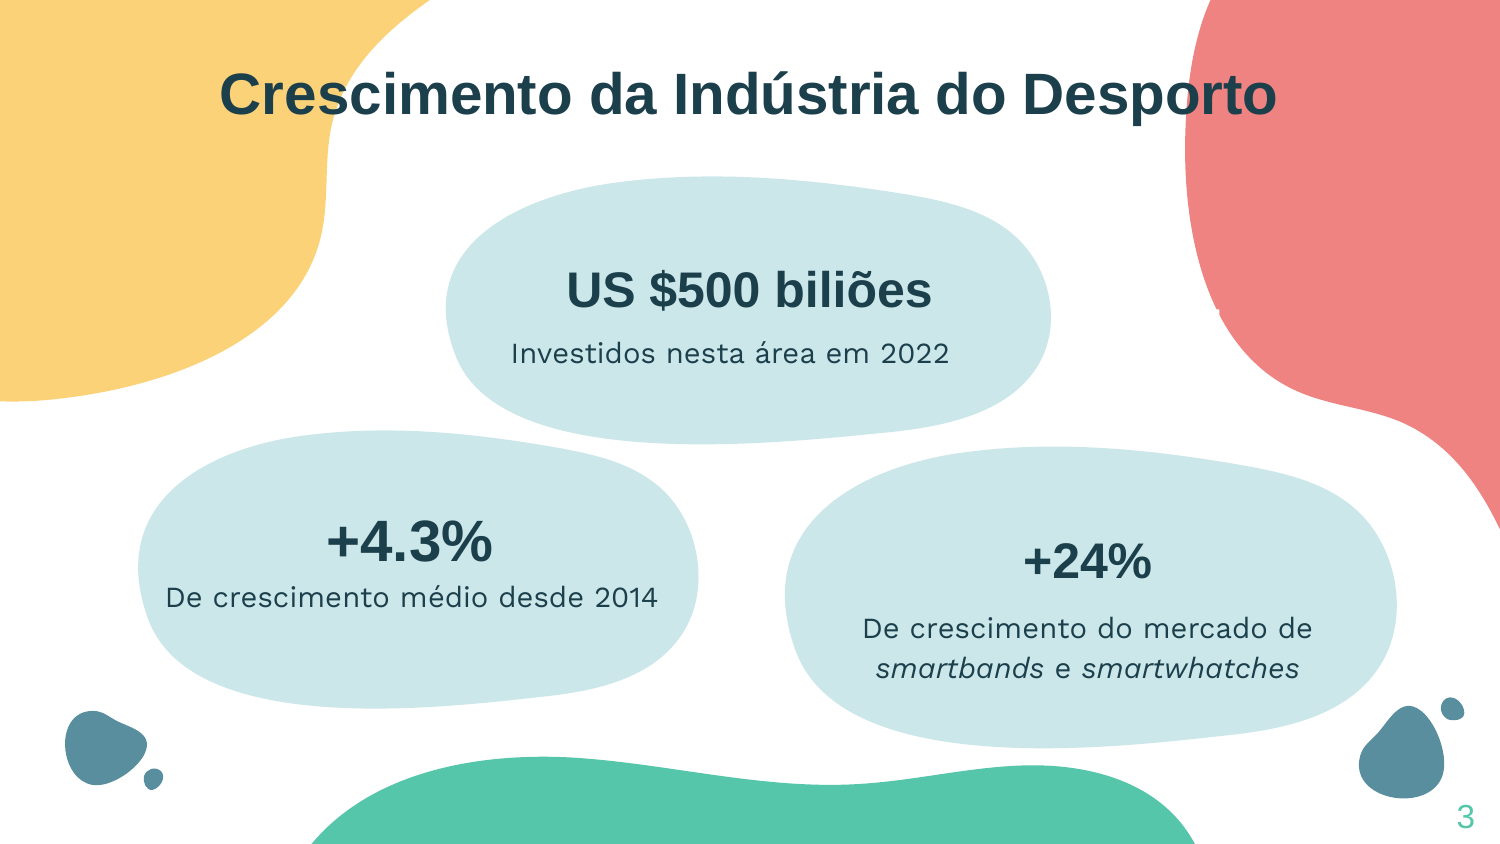

Crescimento da Indústria do Desporto

# US $500 biliões

Investidos nesta área em 2022

+4.3%
+24%
De crescimento médio desde 2014
De crescimento do mercado de smartbands e smartwhatches

3